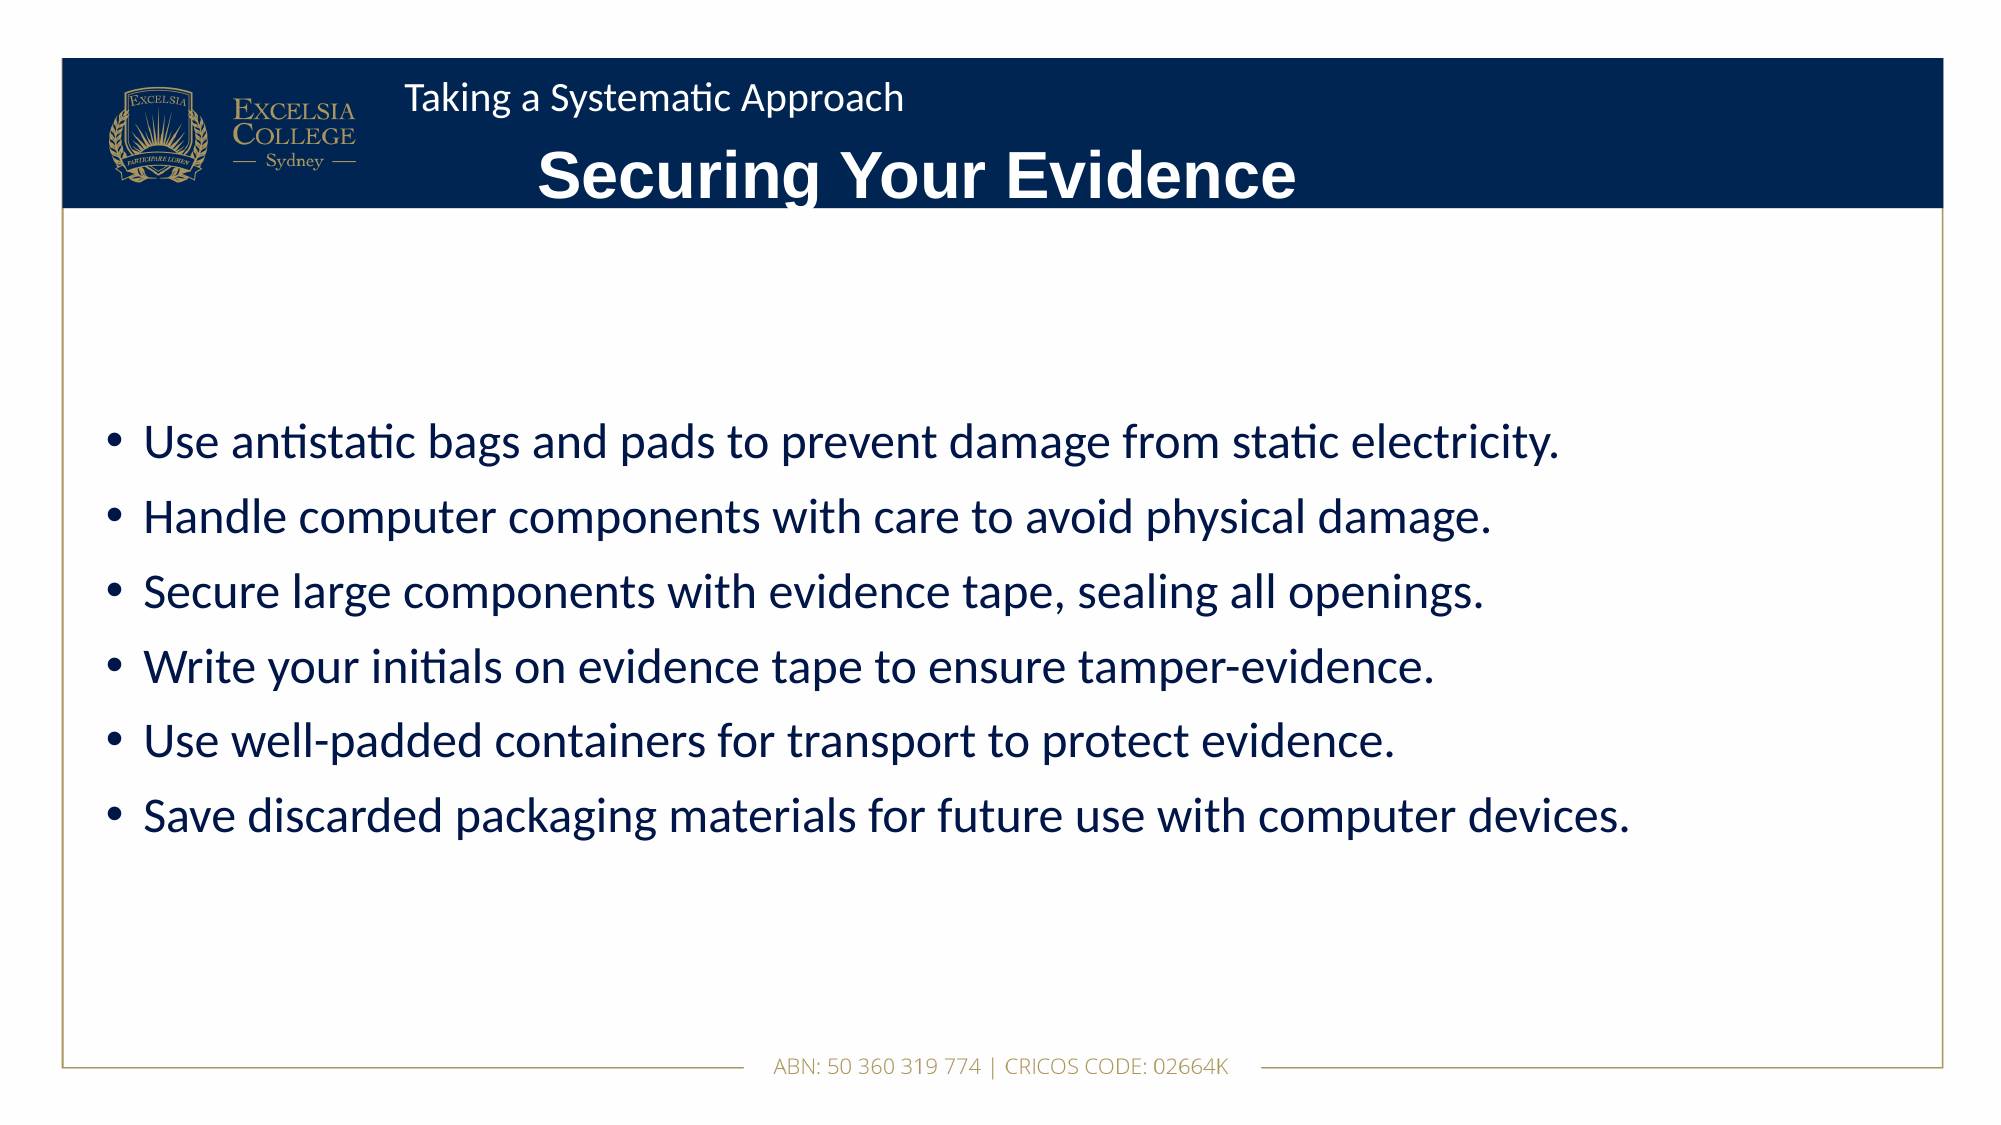

# Taking a Systematic Approach
Securing Your Evidence
Use antistatic bags and pads to prevent damage from static electricity.
Handle computer components with care to avoid physical damage.
Secure large components with evidence tape, sealing all openings.
Write your initials on evidence tape to ensure tamper-evidence.
Use well-padded containers for transport to protect evidence.
Save discarded packaging materials for future use with computer devices.